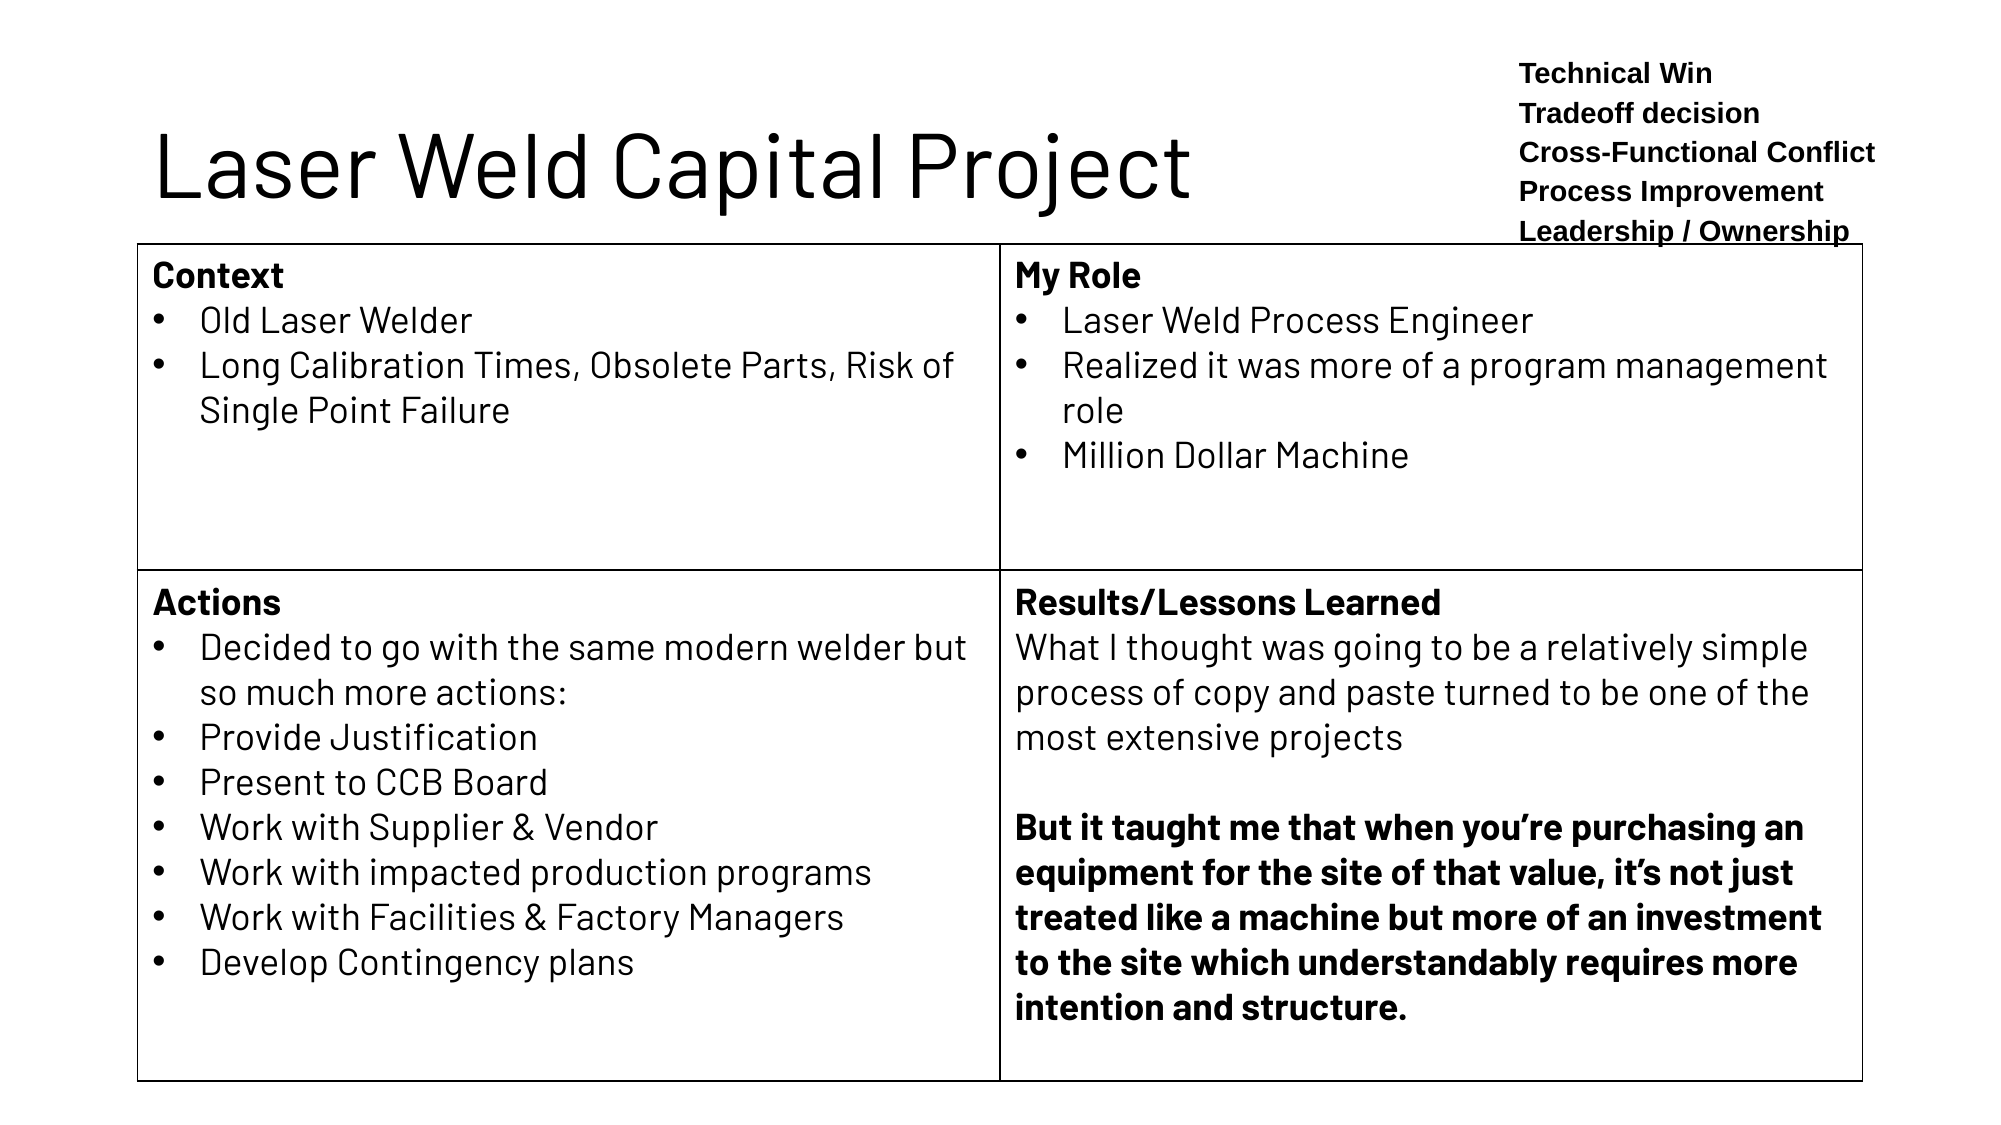

Technical Win
Tradeoff decision
Cross-Functional Conflict
Process Improvement
Leadership / Ownership
# Laser Weld Capital Project
| Context Old Laser Welder Long Calibration Times, Obsolete Parts, Risk of Single Point Failure | My Role Laser Weld Process Engineer Realized it was more of a program management role Million Dollar Machine |
| --- | --- |
| Actions Decided to go with the same modern welder but so much more actions: Provide Justification Present to CCB Board Work with Supplier & Vendor Work with impacted production programs Work with Facilities & Factory Managers Develop Contingency plans | Results/Lessons Learned What I thought was going to be a relatively simple process of copy and paste turned to be one of the most extensive projects But it taught me that when you’re purchasing an equipment for the site of that value, it’s not just treated like a machine but more of an investment to the site which understandably requires more intention and structure. |